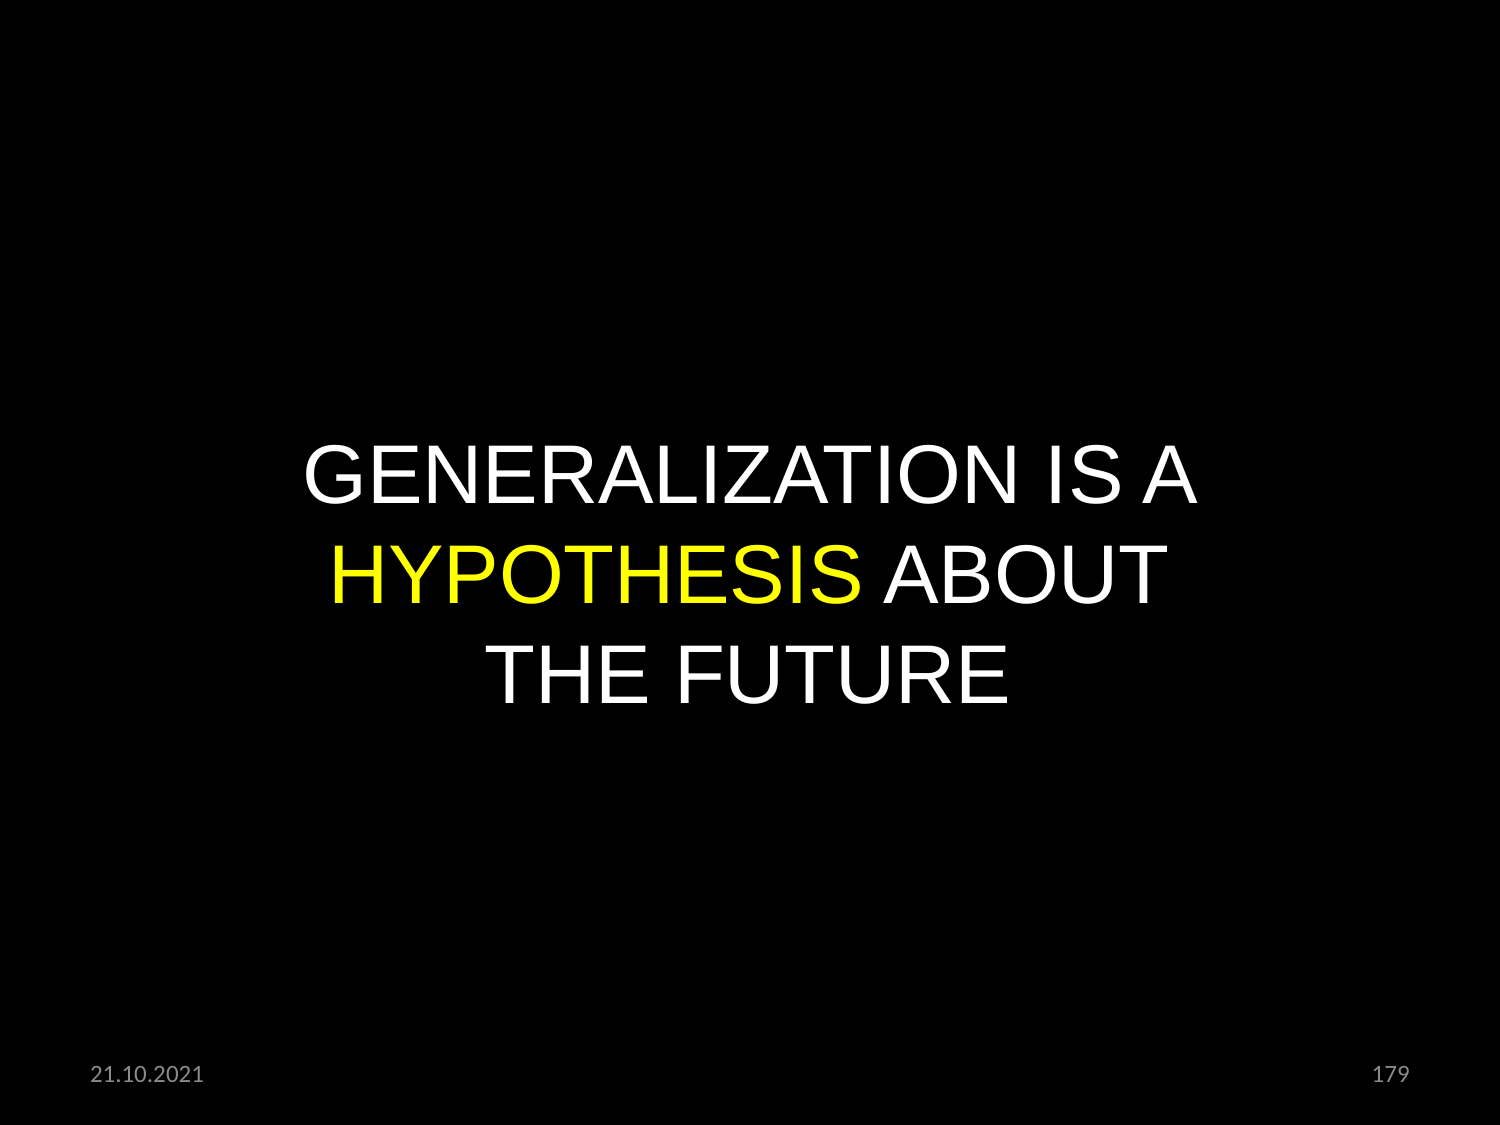

GENERALIZATION IS A HYPOTHESIS ABOUT THE FUTURE
21.10.2021
179